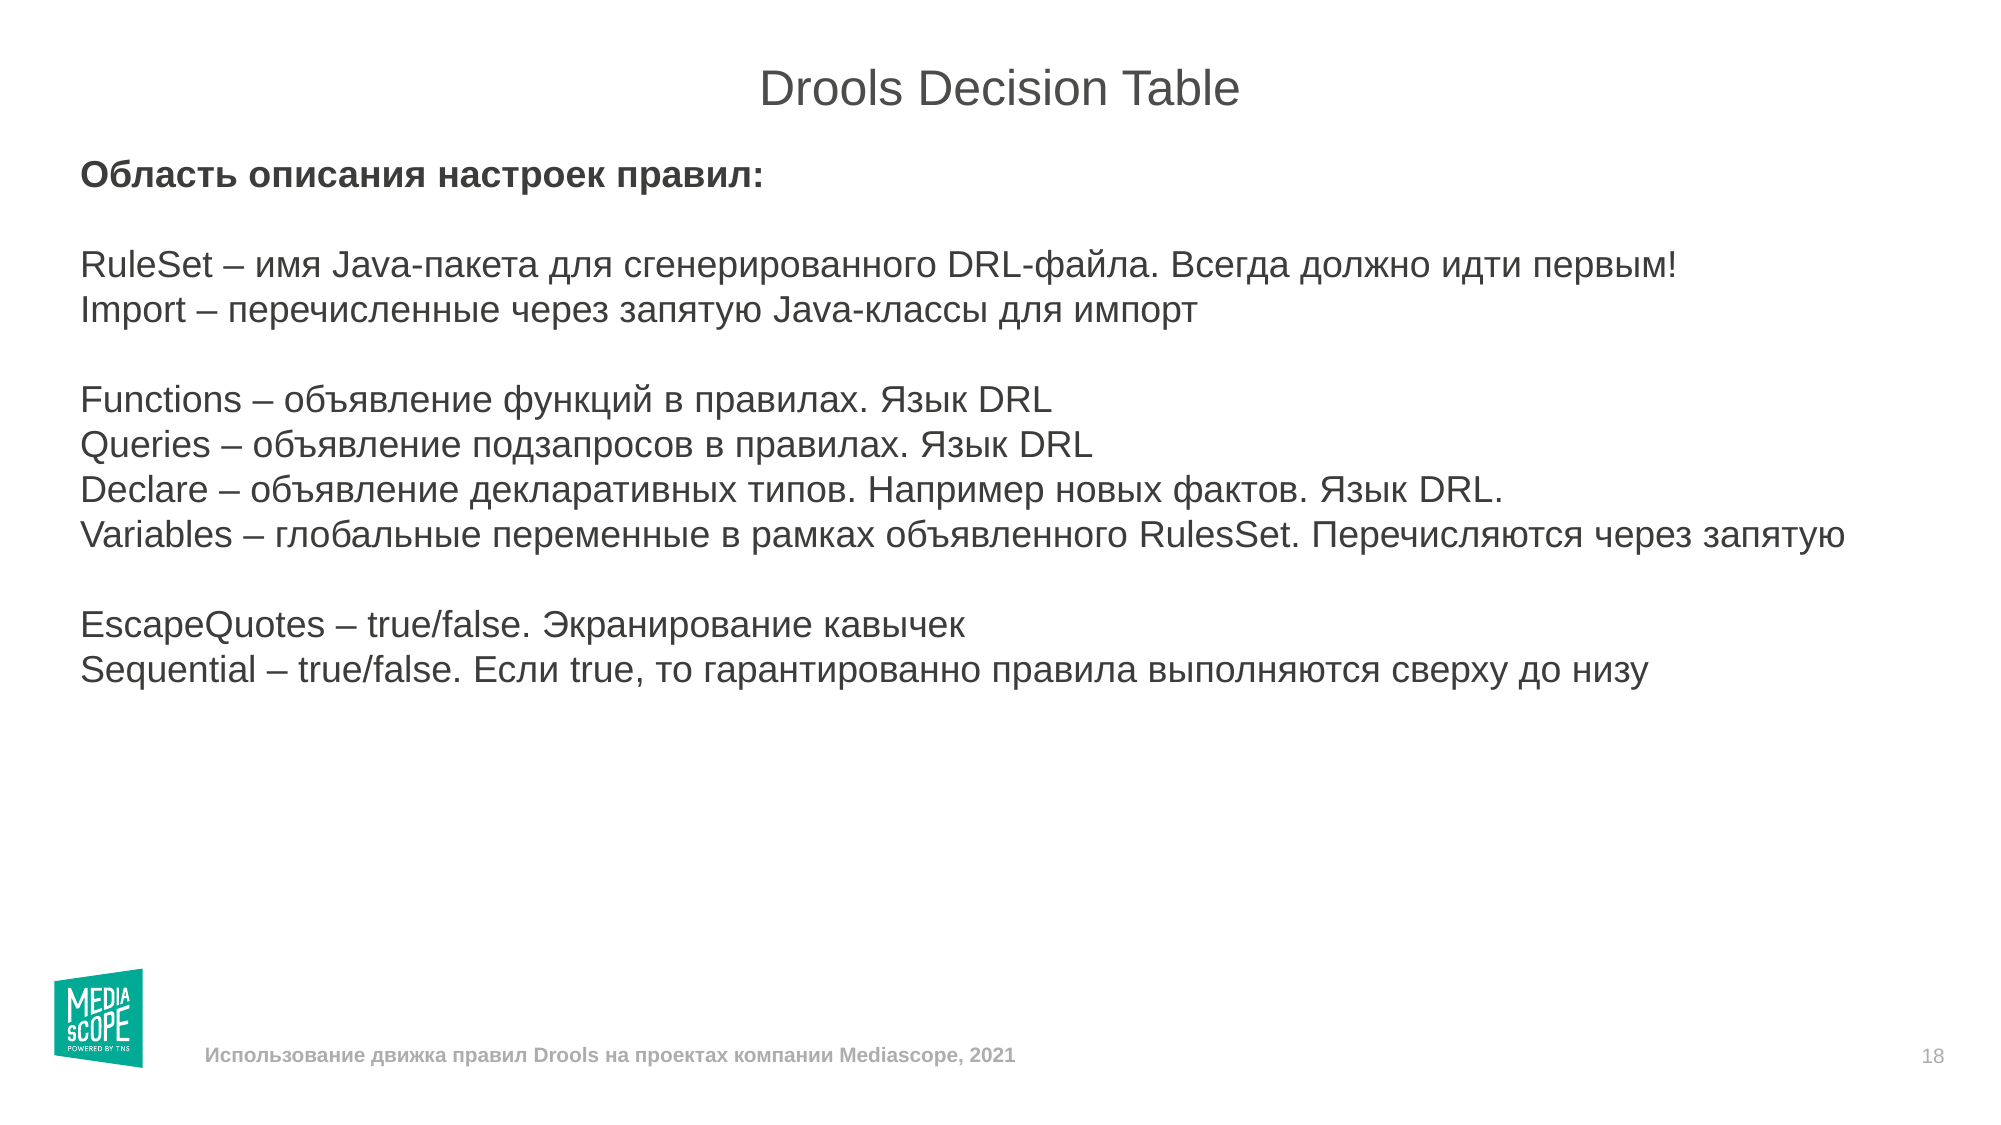

# Drools Decision Table
Область описания настроек правил:

RuleSet – имя Java-пакета для сгенерированного DRL-файла. Всегда должно идти первым!
Import – перечисленные через запятую Java-классы для импорт

Functions – объявление функций в правилах. Язык DRL
Queries – объявление подзапросов в правилах. Язык DRL
Declare – объявление декларативных типов. Например новых фактов. Язык DRL.
Variables – глобальные переменные в рамках объявленного RulesSet. Перечисляются через запятую

EscapeQuotes – true/false. Экранирование кавычек
Sequential – true/false. Если true, то гарантированно правила выполняются сверху до низу
18
Использование движка правил Drools на проектах компании Mediascope, 2021